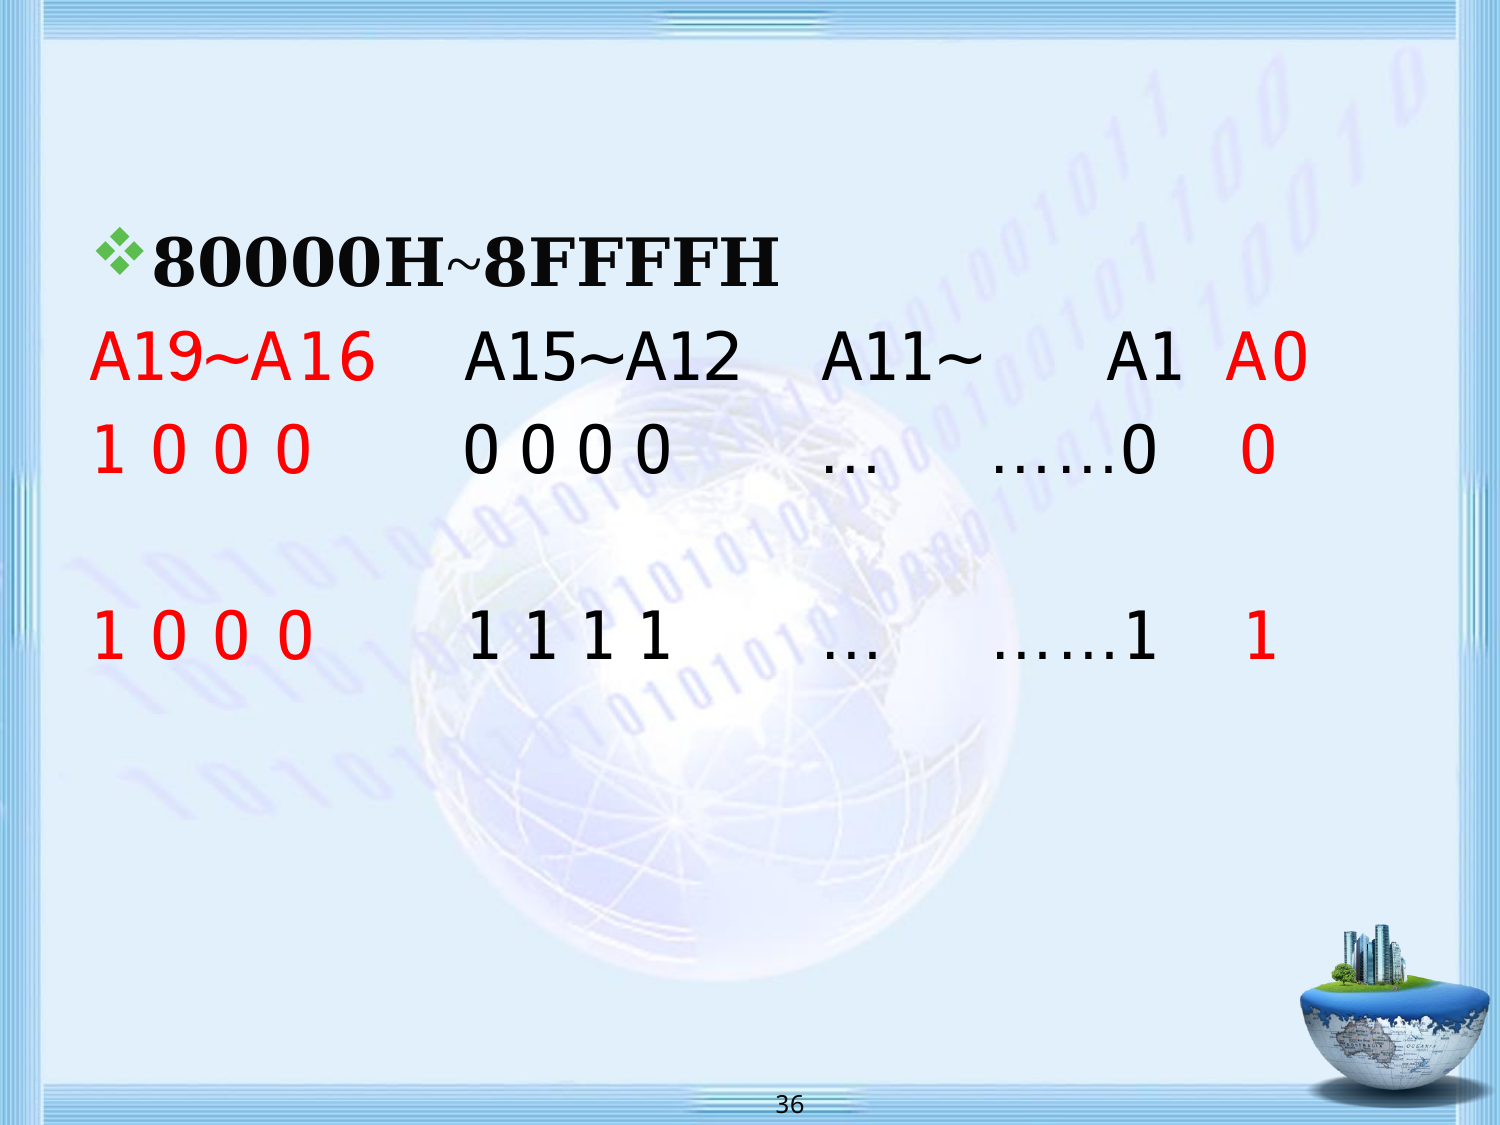

#
𝟖𝟎𝟎𝟎𝟎𝐇~𝟖𝐅𝐅𝐅𝐅𝐇
A19~A16    A15~A12    A11~      A1  A0
1 0 0 0       0 0 0 0       …     ……0    0

1 0 0 0       1 1 1 1       …     ……1    1

    36